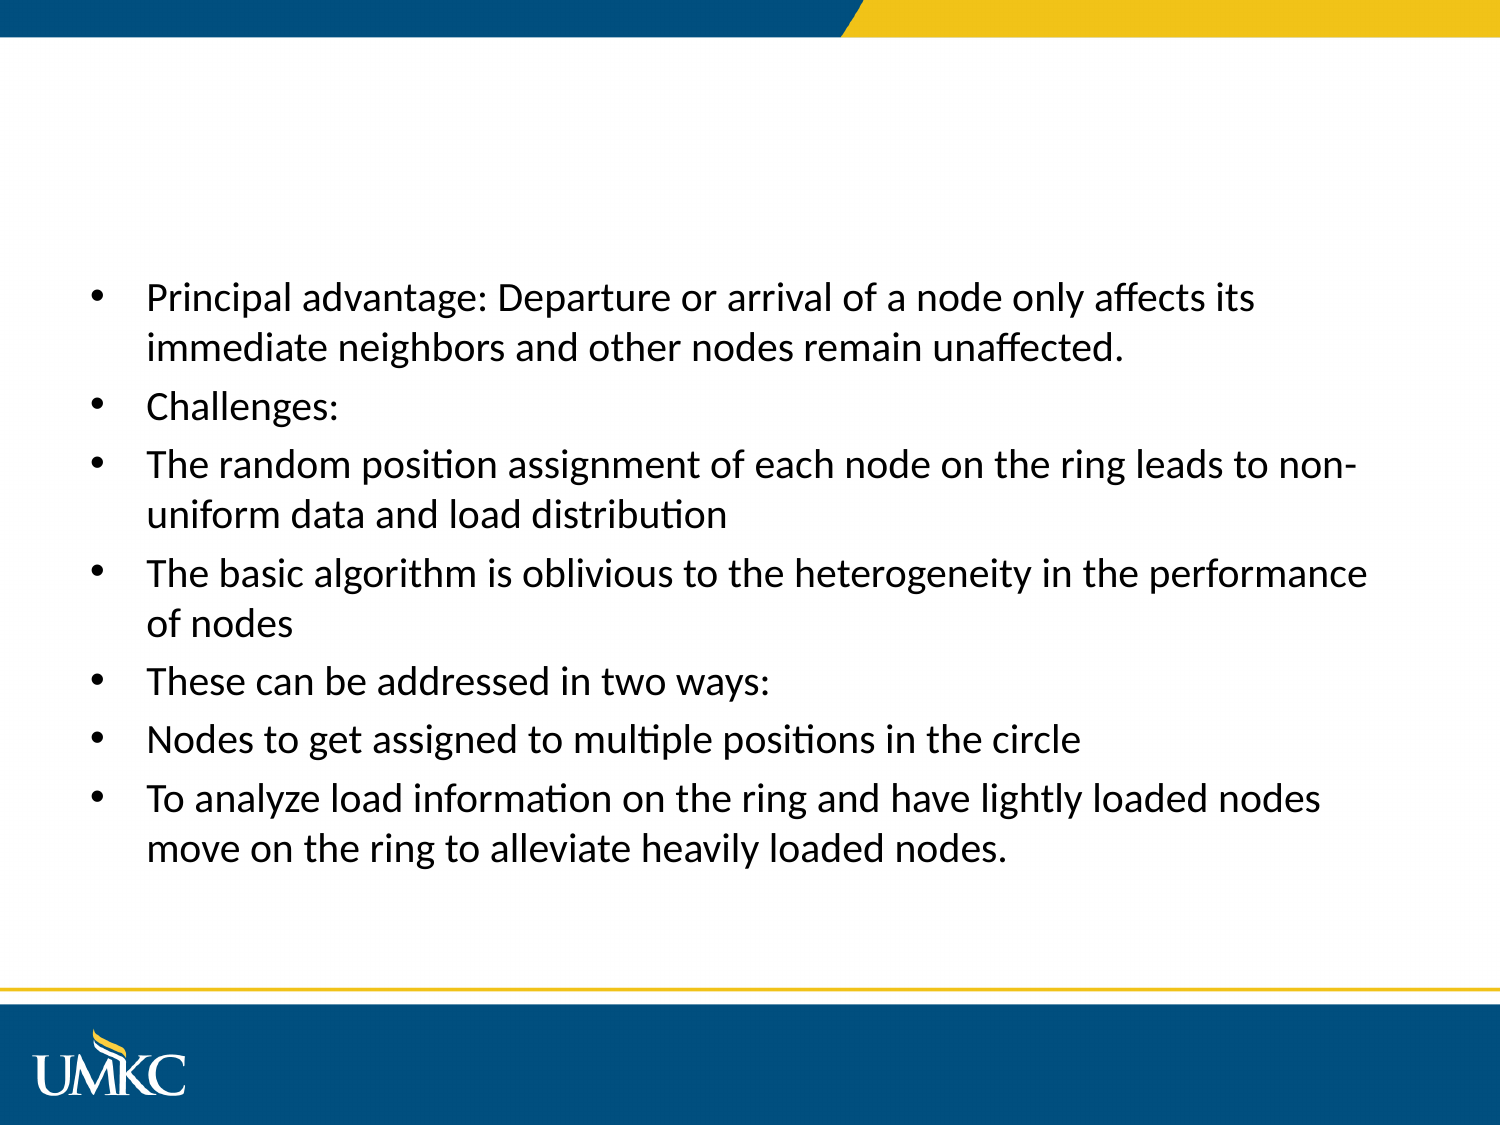

#
Principal advantage: Departure or arrival of a node only affects its immediate neighbors and other nodes remain unaffected.
Challenges:
The random position assignment of each node on the ring leads to non-uniform data and load distribution
The basic algorithm is oblivious to the heterogeneity in the performance of nodes
These can be addressed in two ways:
Nodes to get assigned to multiple positions in the circle
To analyze load information on the ring and have lightly loaded nodes move on the ring to alleviate heavily loaded nodes.